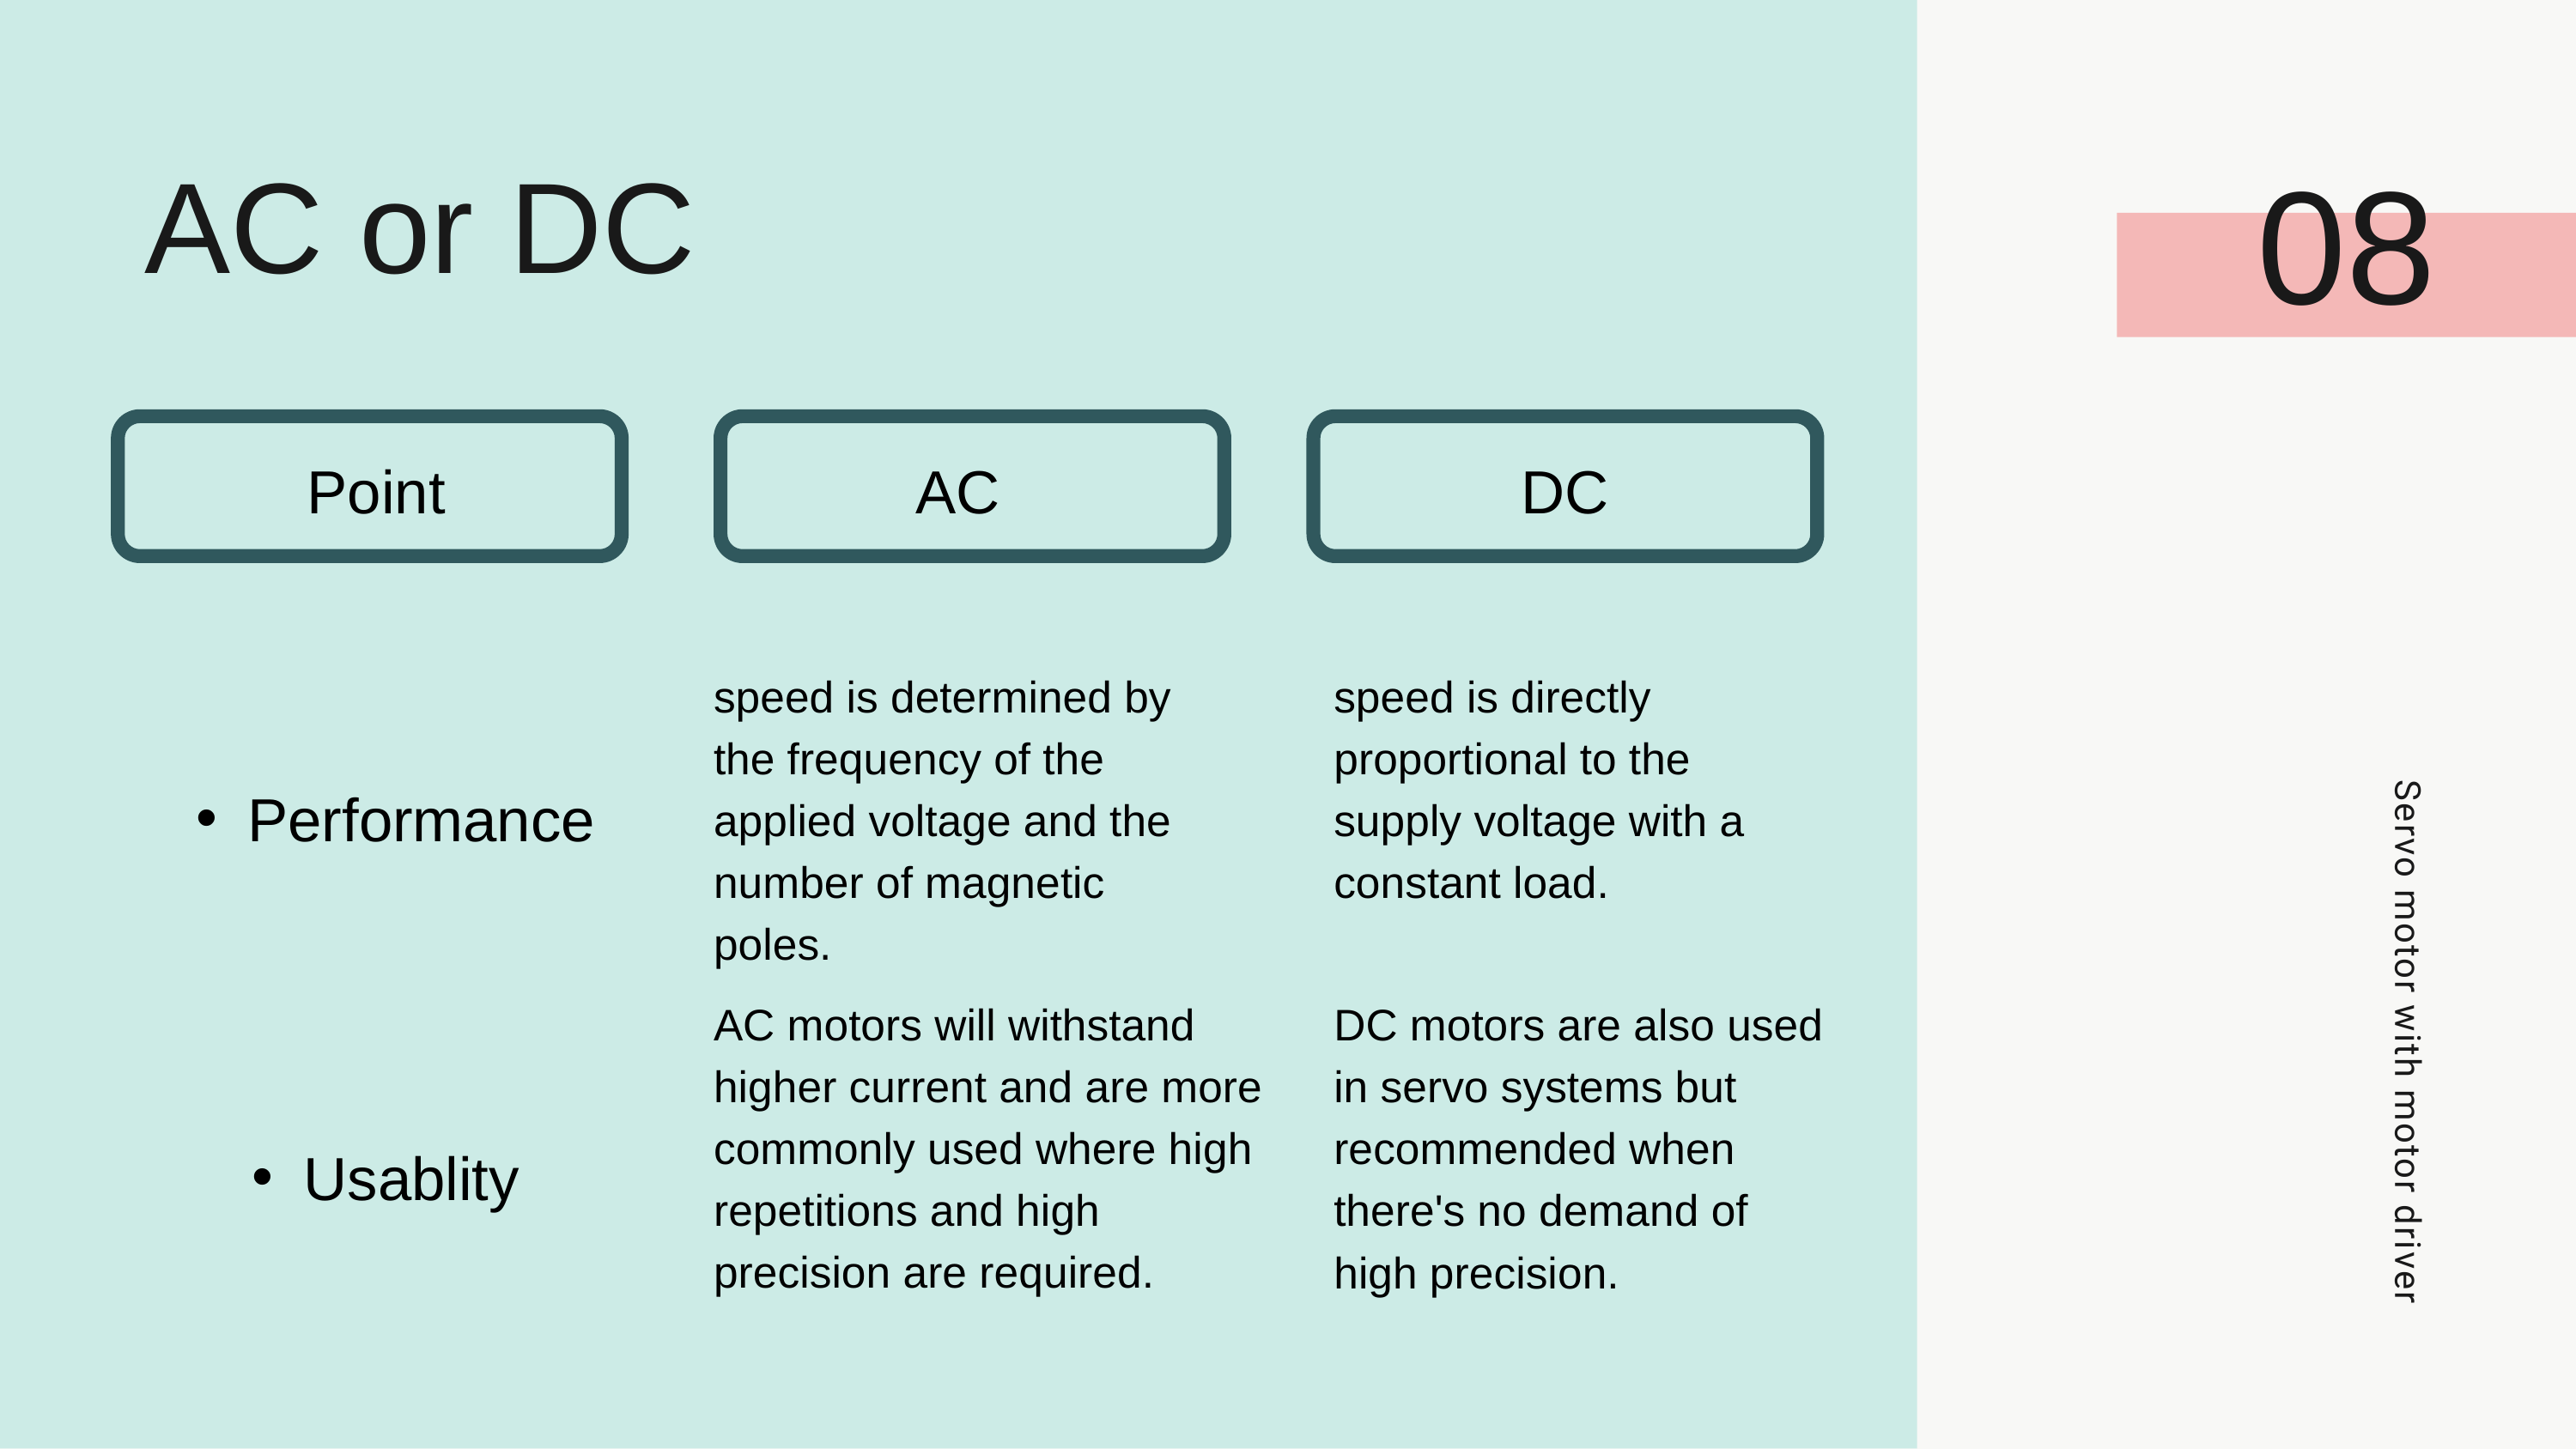

08
AC or DC

Point
AC
DC
speed is determined by the frequency of the applied voltage and the number of magnetic poles.
speed is directly proportional to the supply voltage with a constant load.
Performance
Servo motor with motor driver
AC motors will withstand higher current and are more commonly used where high repetitions and high precision are required.
DC motors are also used in servo systems but recommended when there's no demand of high precision.
Usablity